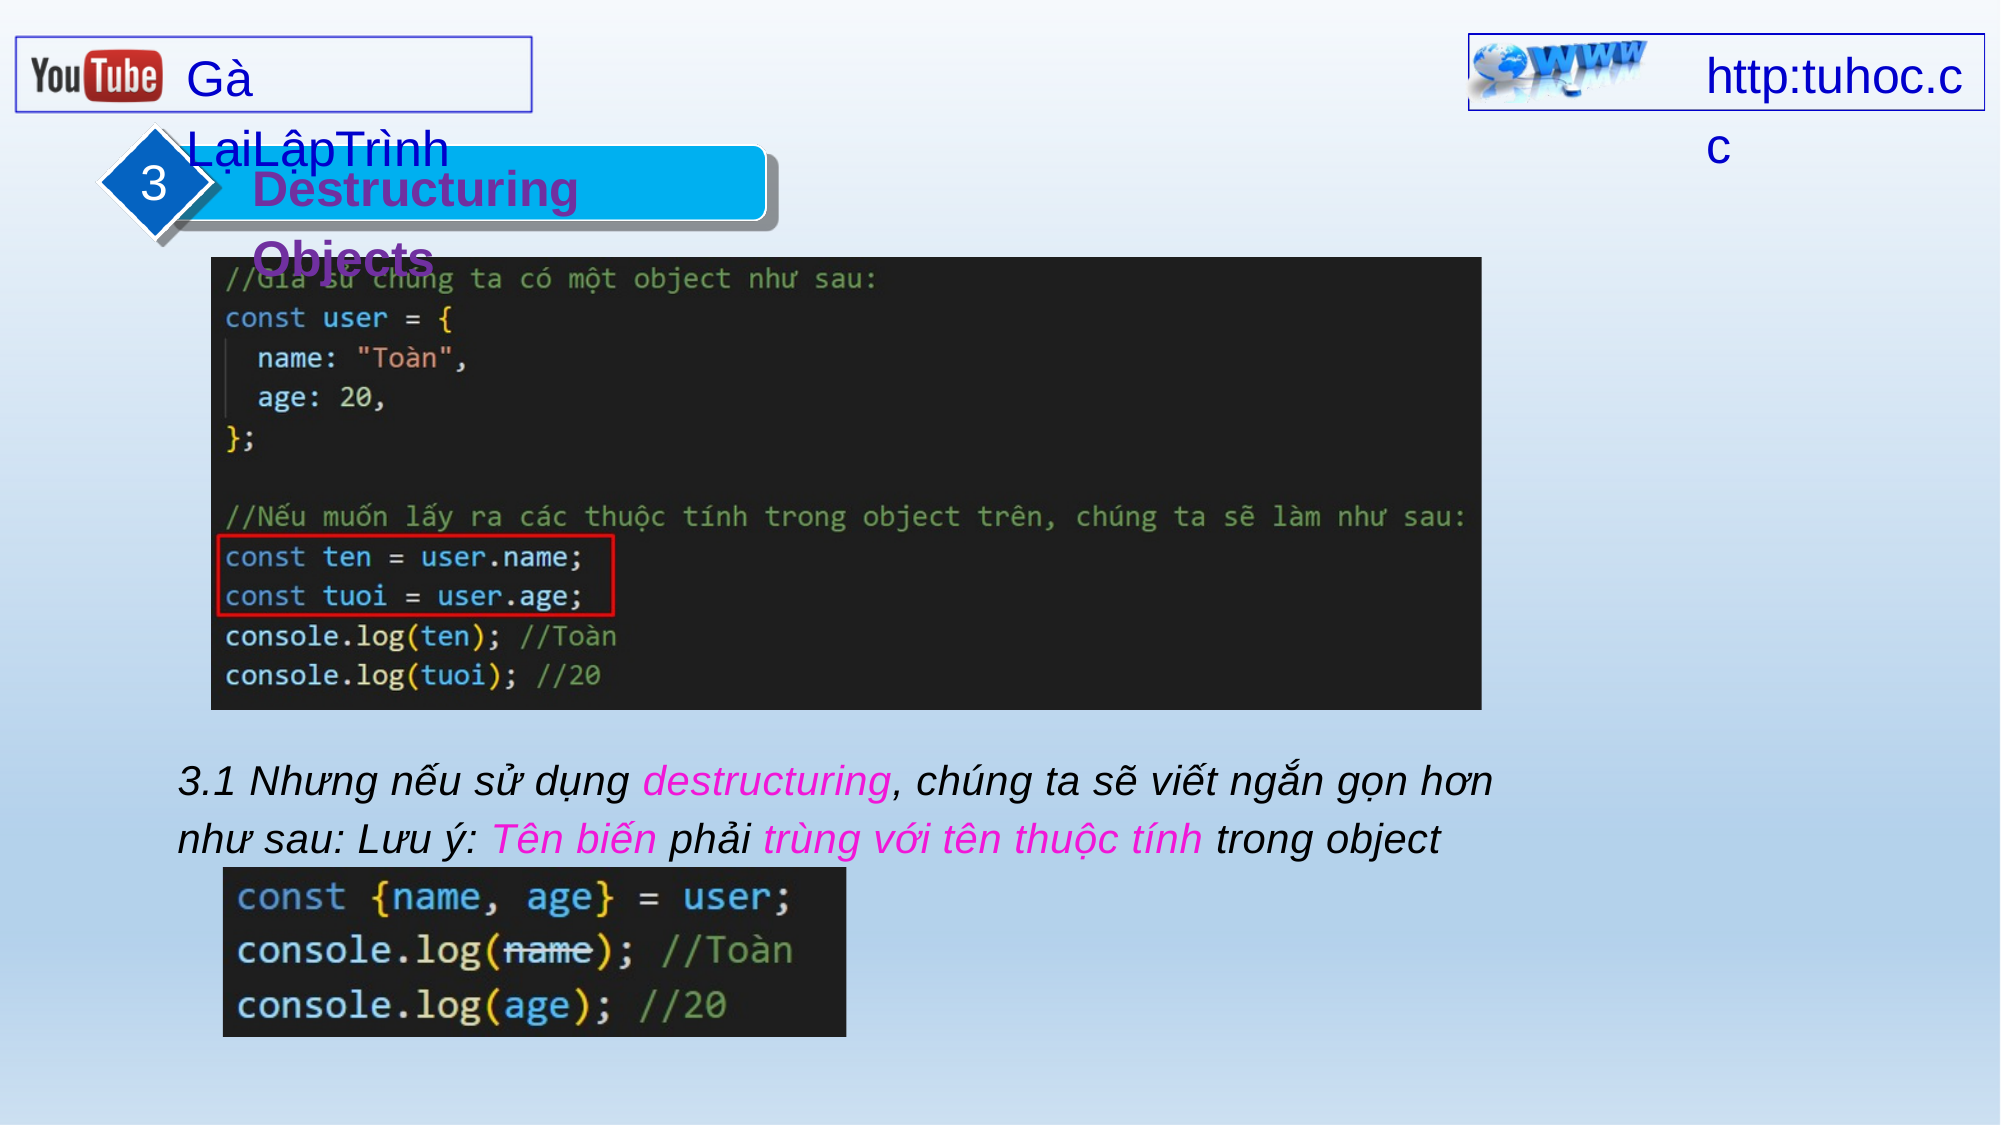

http:tuhoc.cc

Gà LạiLậpTrình

3
Destructuring Objects

3.1 Nhưng nếu sử dụng destructuring, chúng ta sẽ viết ngắn gọn hơn như sau: Lưu ý: Tên biến phải trùng với tên thuộc tính trong object